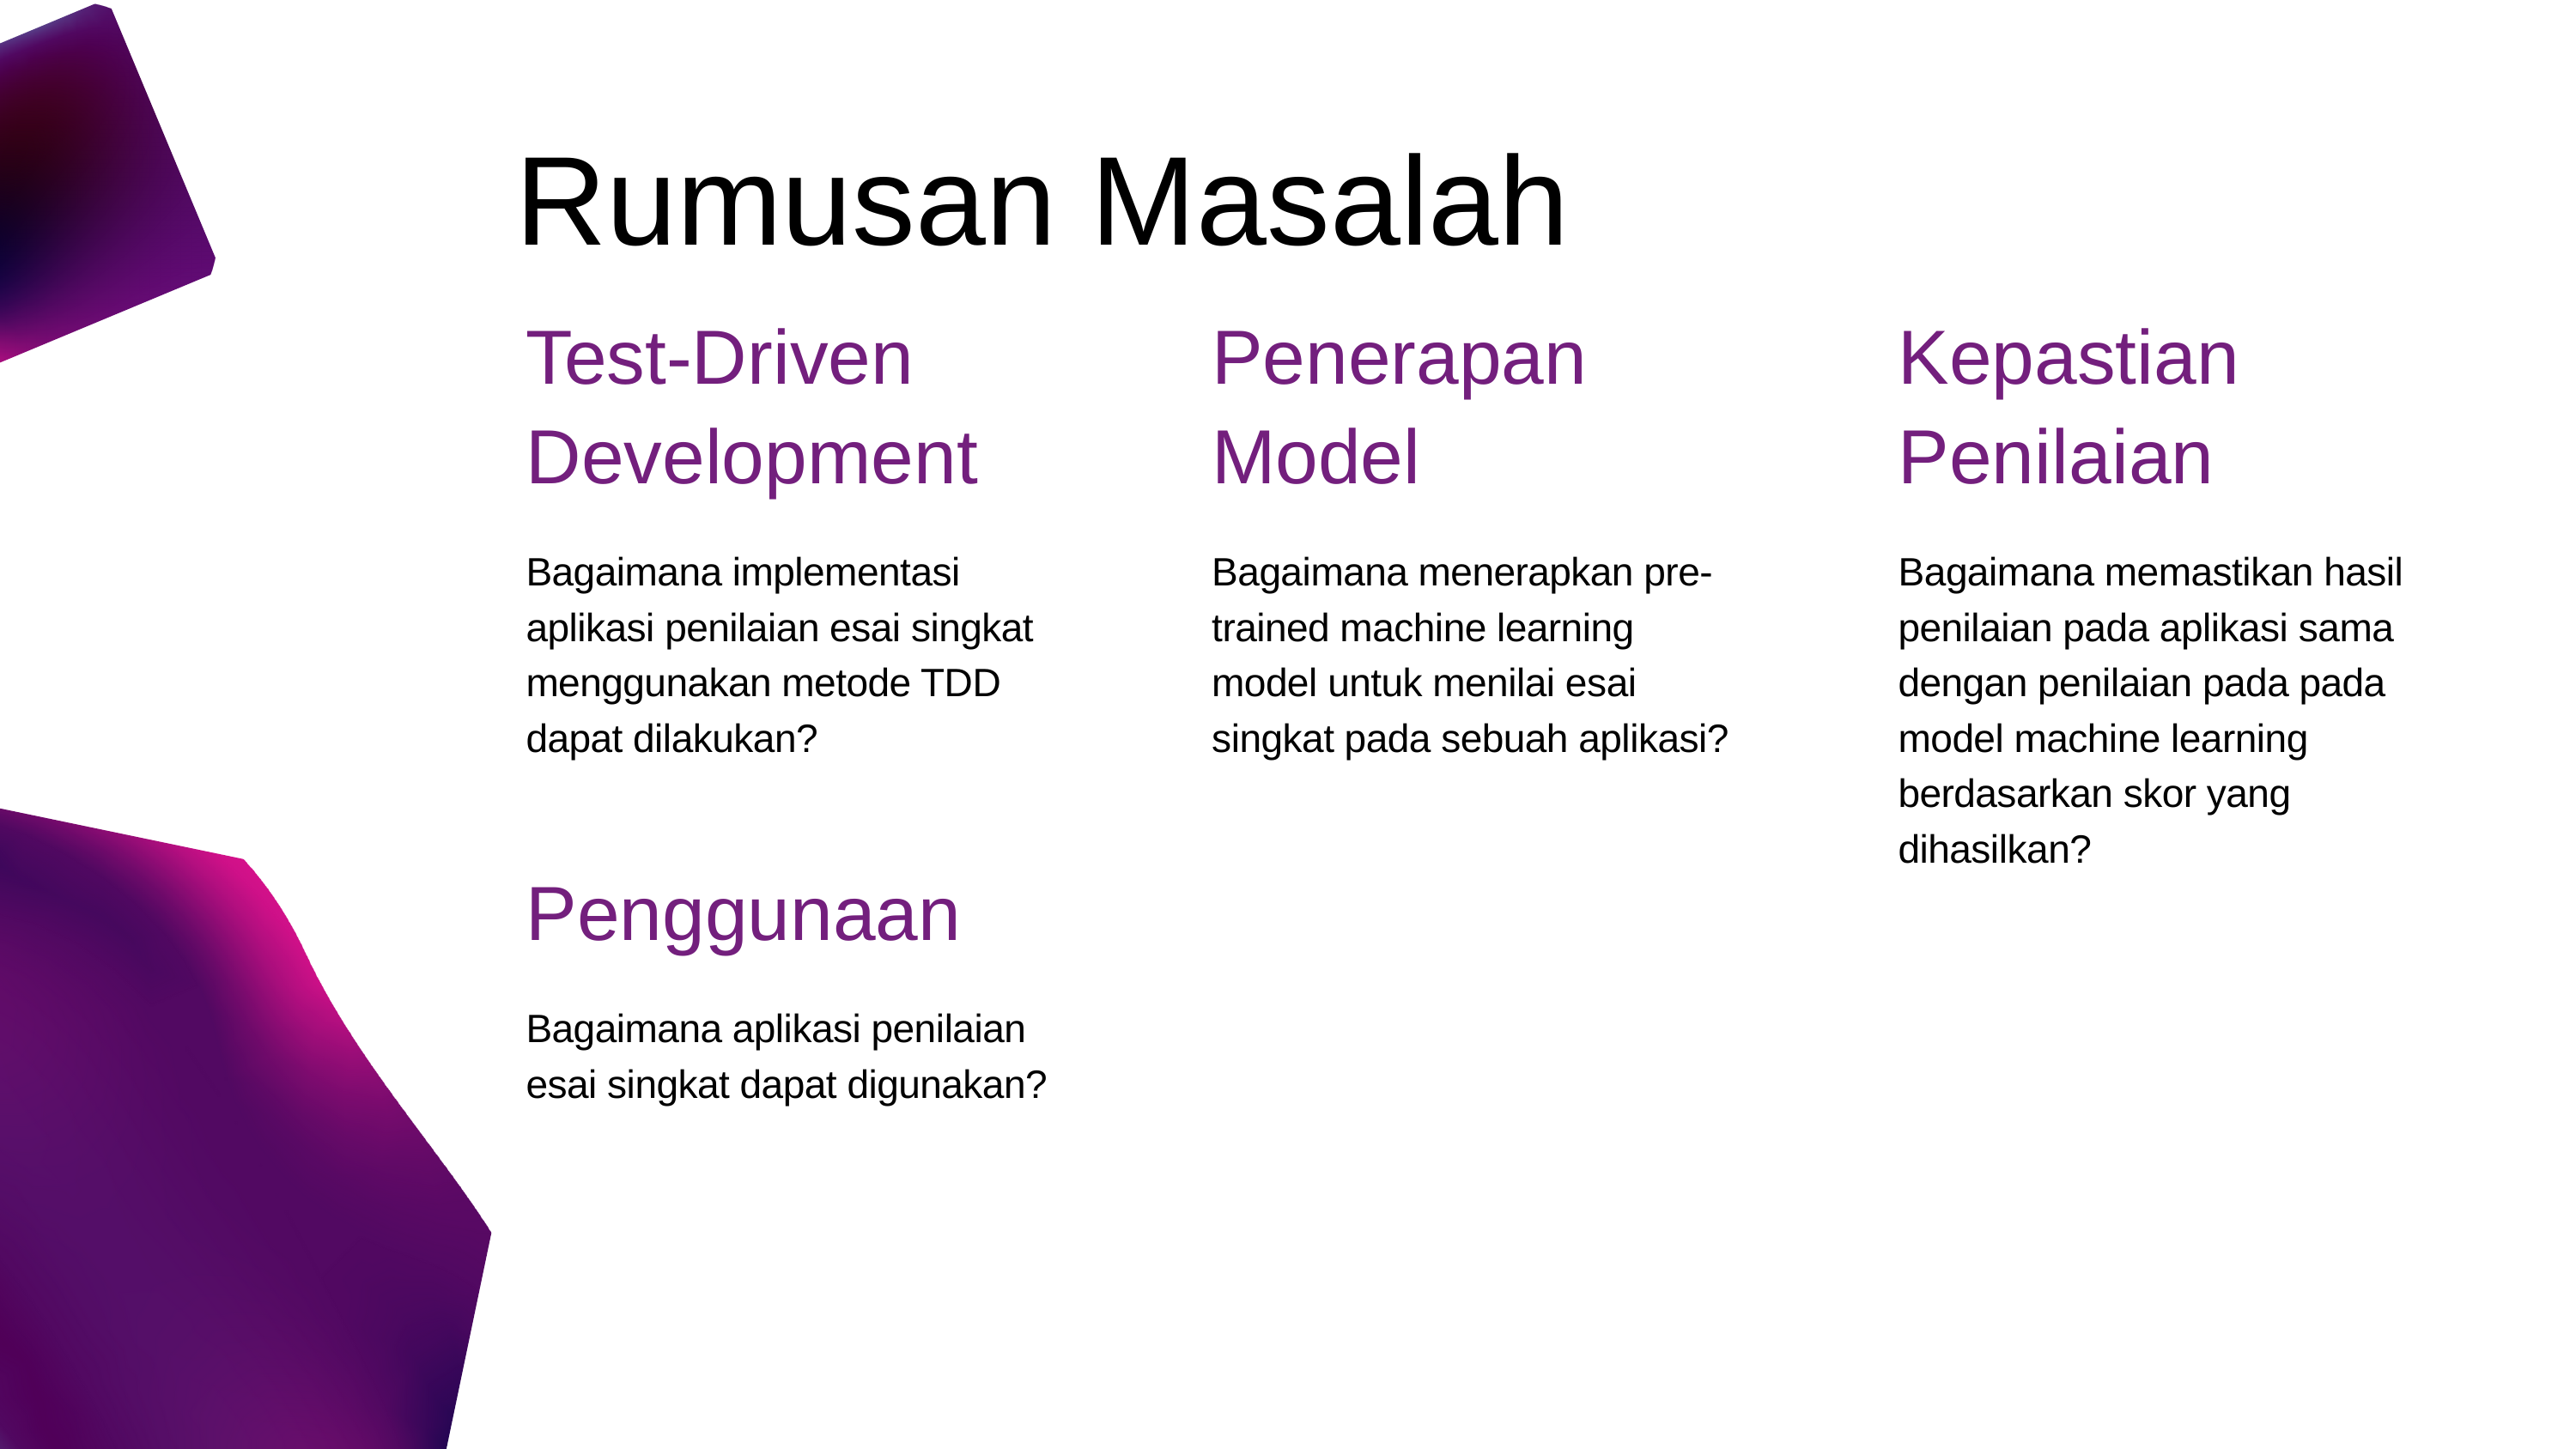

Rumusan Masalah
Test-Driven Development
Bagaimana implementasi aplikasi penilaian esai singkat menggunakan metode TDD dapat dilakukan?
Penerapan Model
Bagaimana menerapkan pre-trained machine learning model untuk menilai esai singkat pada sebuah aplikasi?
Kepastian Penilaian
Bagaimana memastikan hasil penilaian pada aplikasi sama dengan penilaian pada pada model machine learning berdasarkan skor yang dihasilkan?

Penggunaan
Bagaimana aplikasi penilaian esai singkat dapat digunakan?